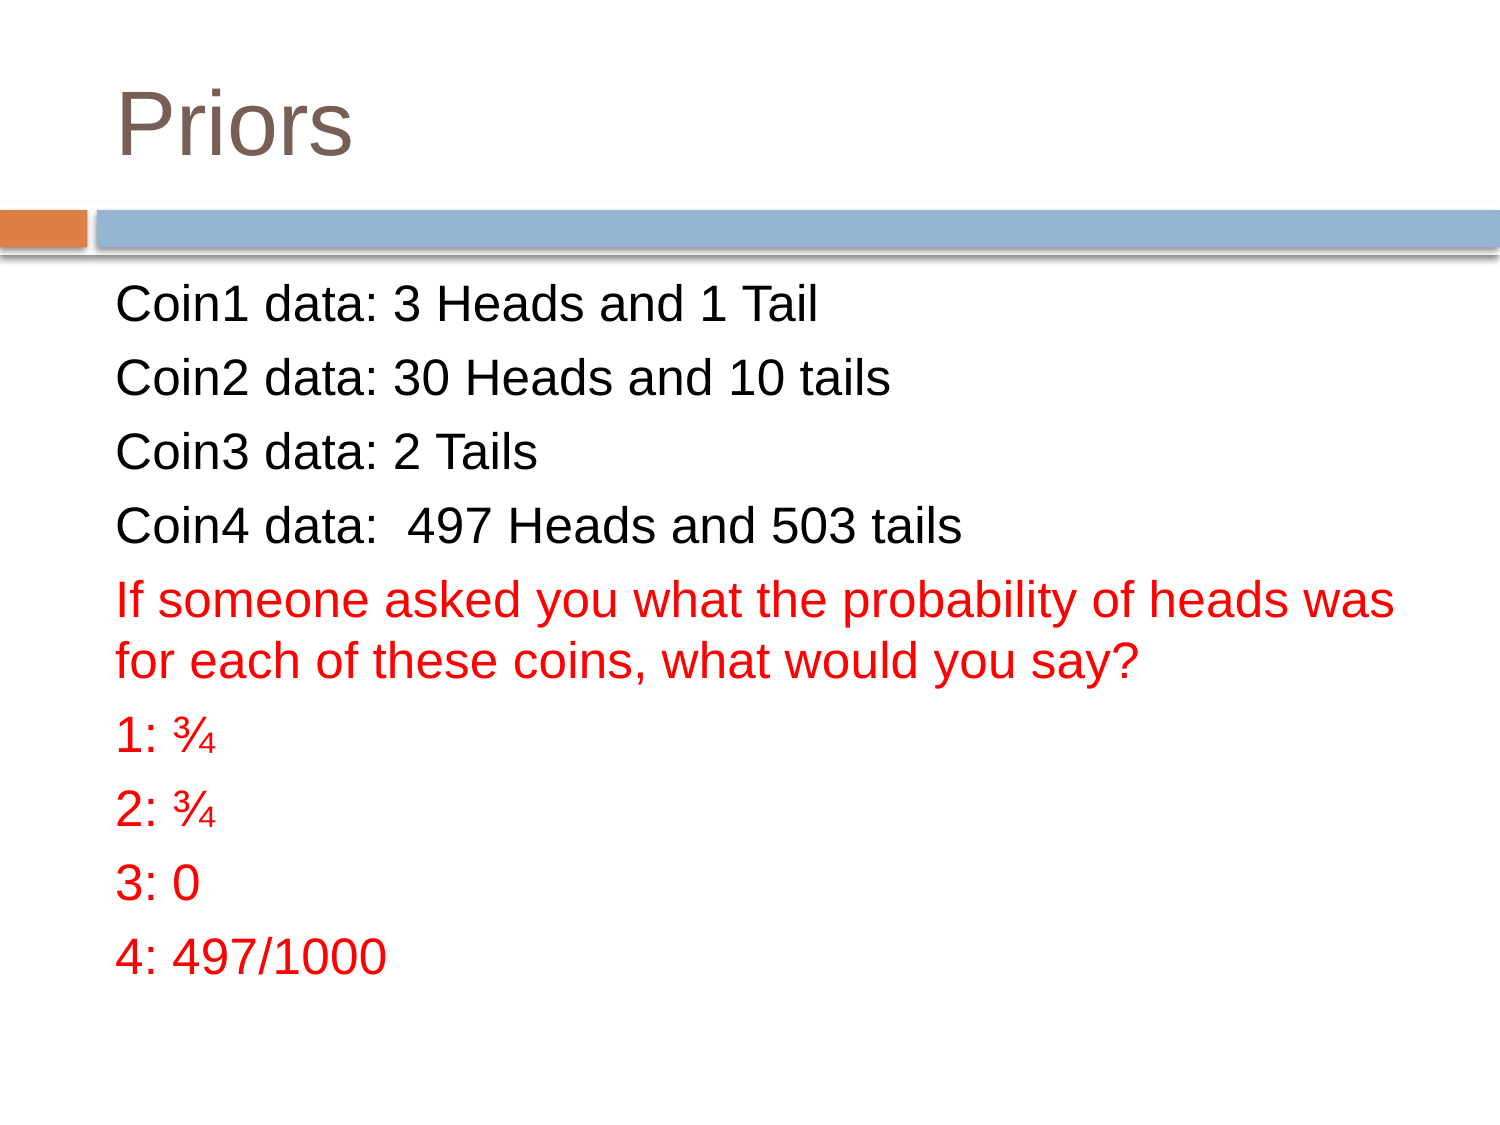

# Priors
Coin1 data: 3 Heads and 1 Tail
Coin2 data: 30 Heads and 10 tails
Coin3 data: 2 Tails
Coin4 data:  497 Heads and 503 tails
If someone asked you what the probability of heads was for each of these coins, what would you say?
1: ¾
2: ¾
3: 0
4: 497/1000